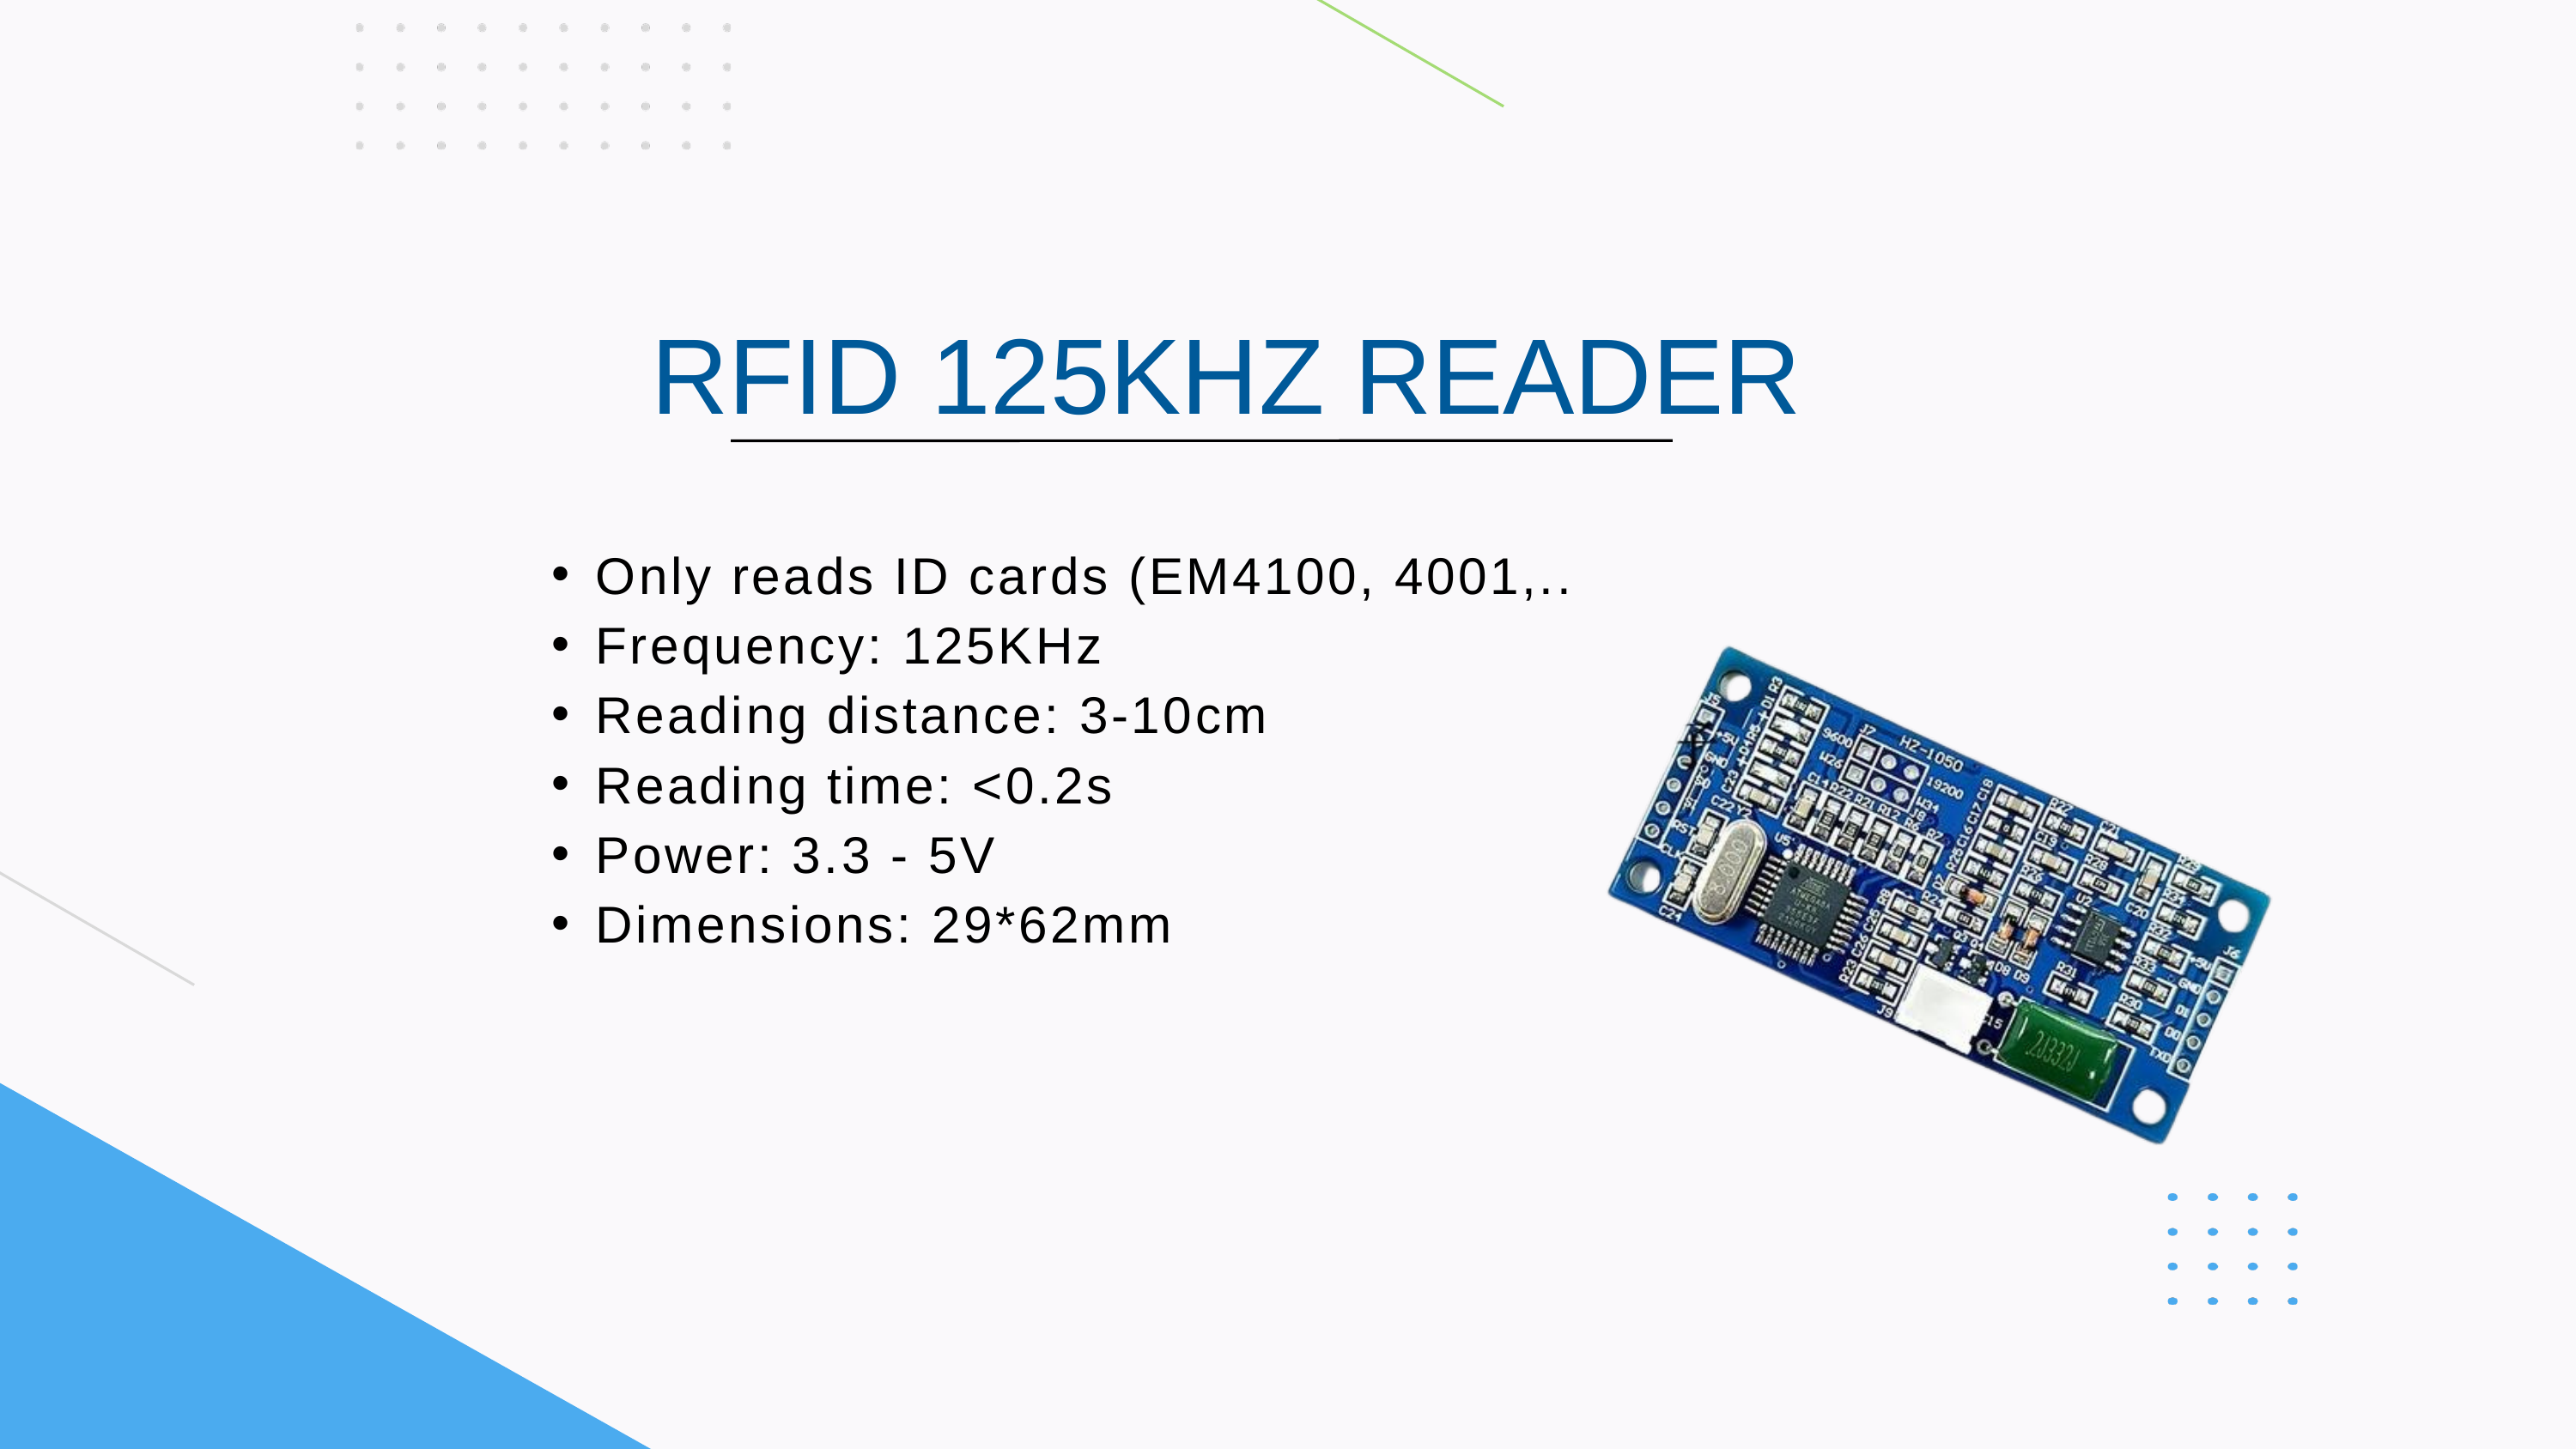

RFID 125KHZ READER

Only reads ID cards (EM4100, 4001,..
Frequency: 125KHz
Reading distance: 3-10cm
Reading time: <0.2s
Power: 3.3 - 5V
Dimensions: 29*62mm